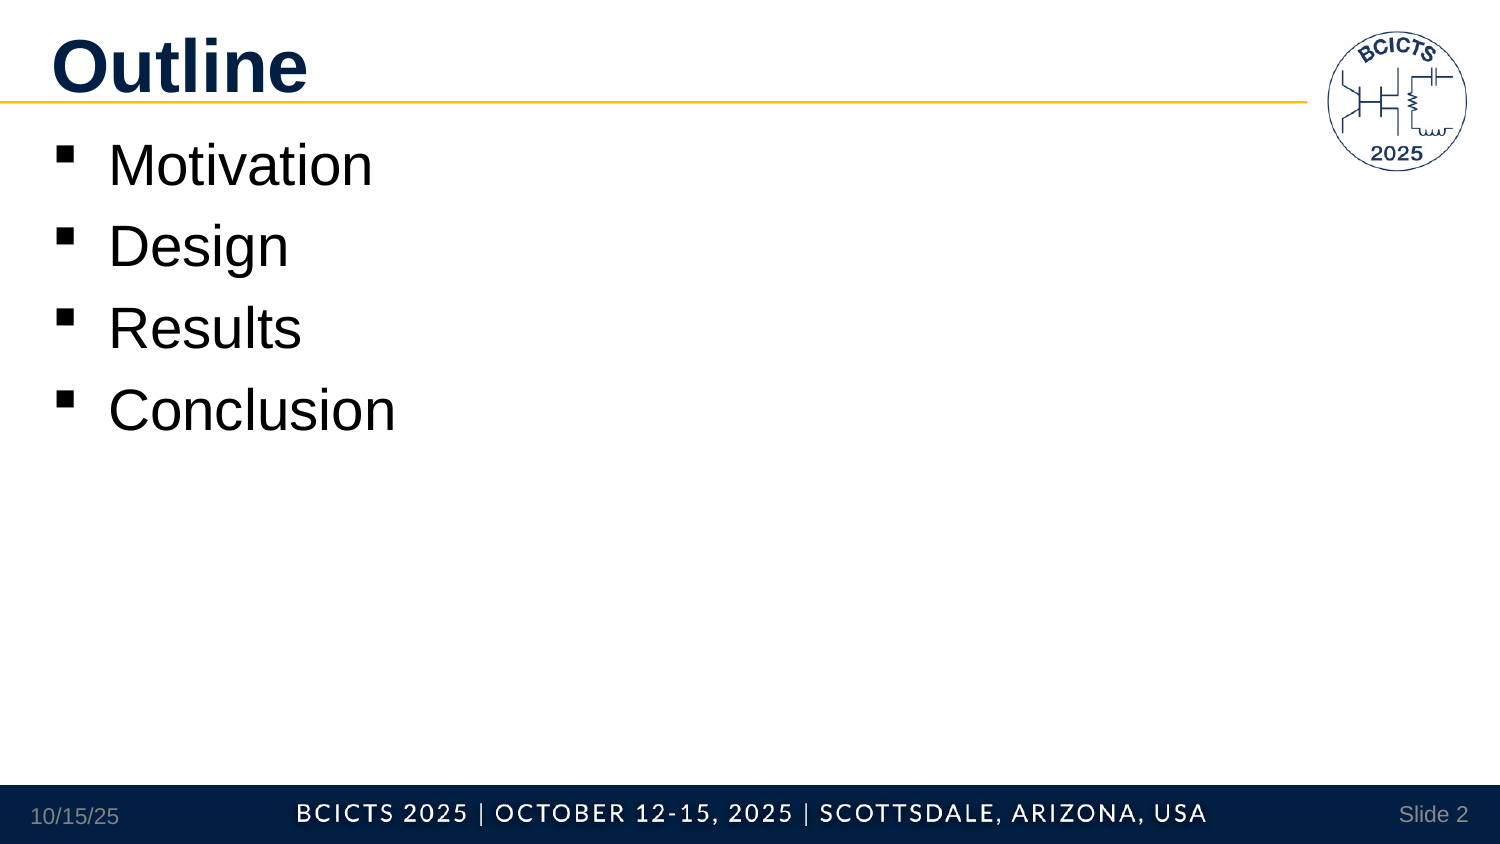

# Outline
Motivation
Design
Results
Conclusion
10/15/25
Slide 2